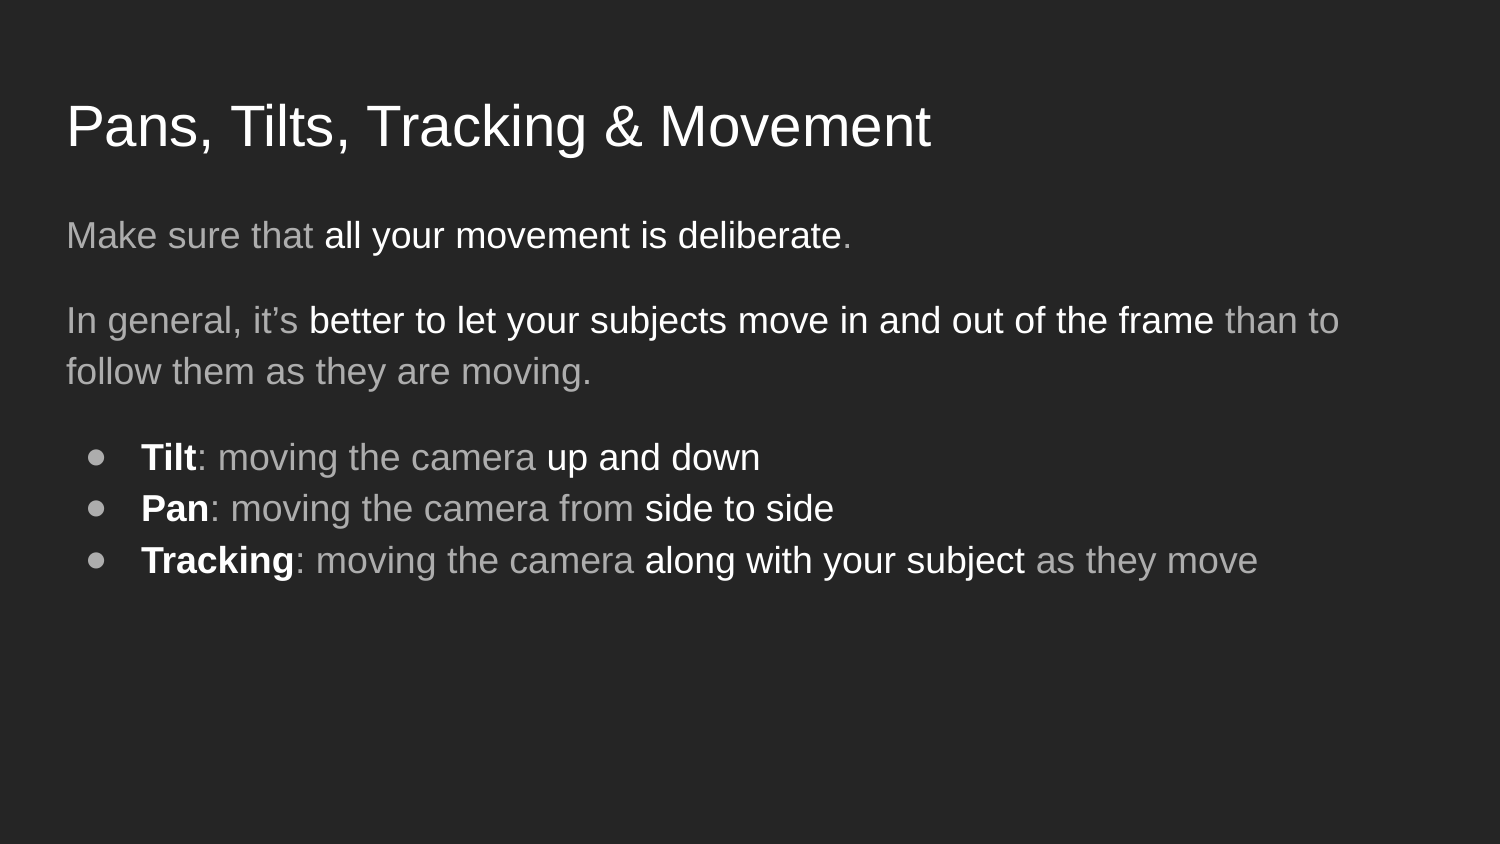

# Pans, Tilts, Tracking & Movement
Make sure that all your movement is deliberate.
In general, it’s better to let your subjects move in and out of the frame than to follow them as they are moving.
Tilt: moving the camera up and down
Pan: moving the camera from side to side
Tracking: moving the camera along with your subject as they move